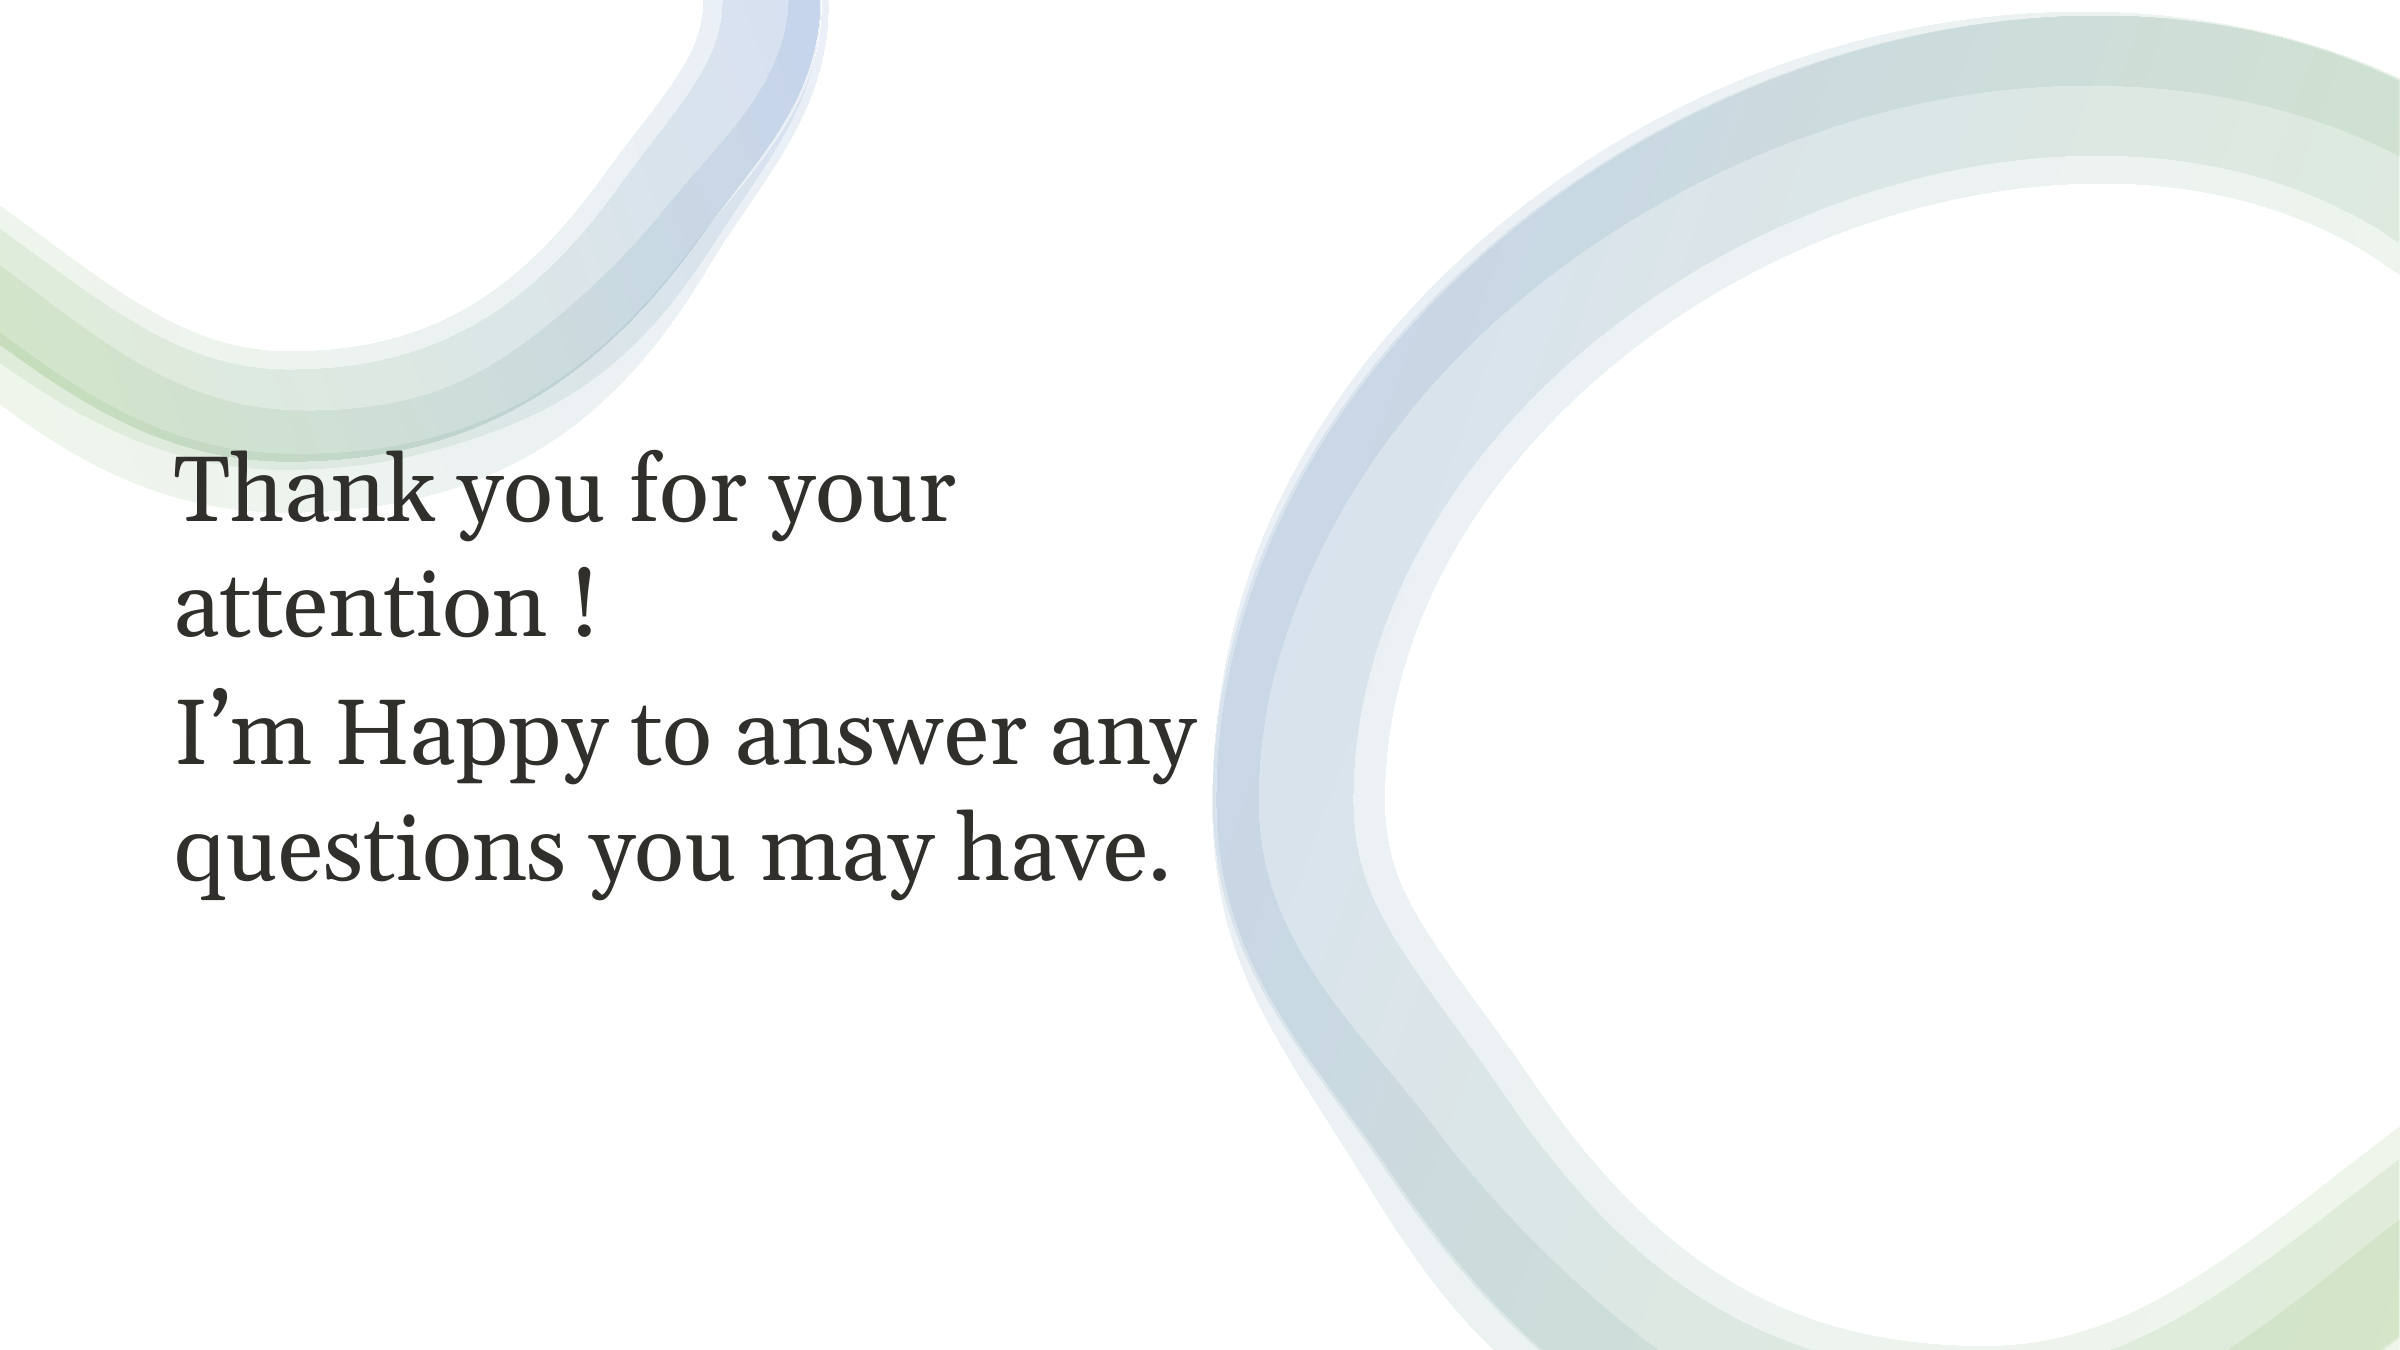

Thank you for your attention !
I’m Happy to answer any questions you may have.